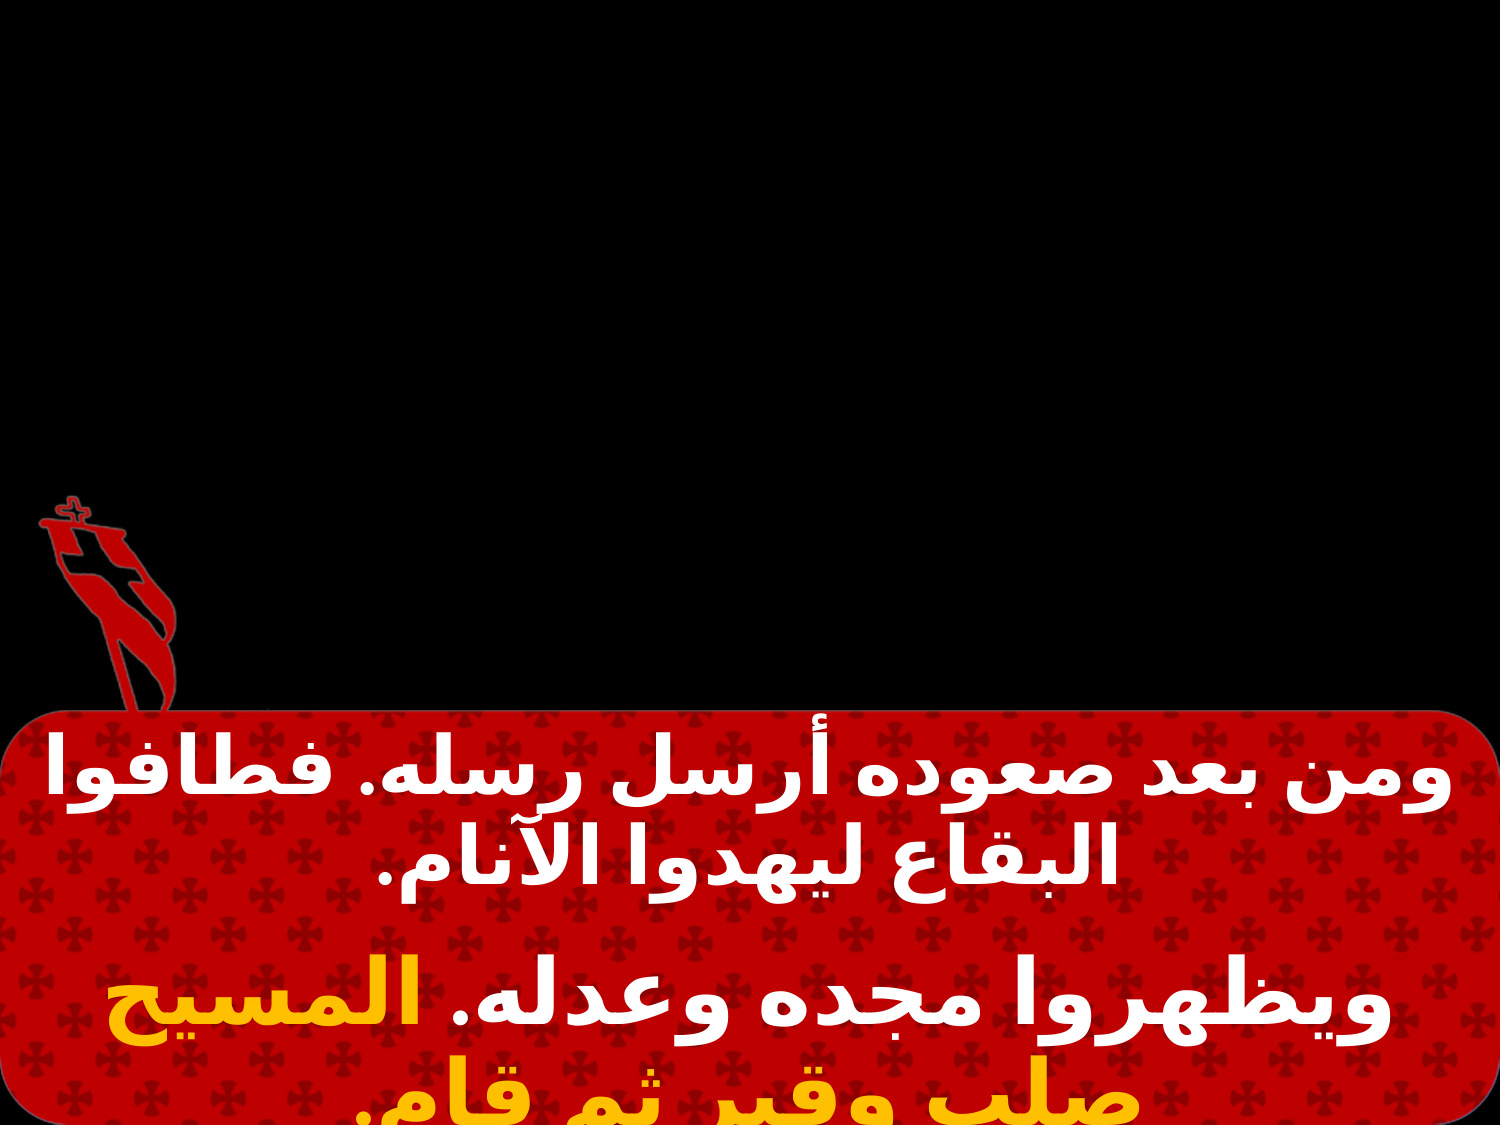

#
| ومن بعد صعوده أرسل رسله. فطافوا البقاع ليهدوا الآنام. |
| --- |
|  |
| ويظهروا مجده وعدله. المسيح صلب وقبر ثم قام. |